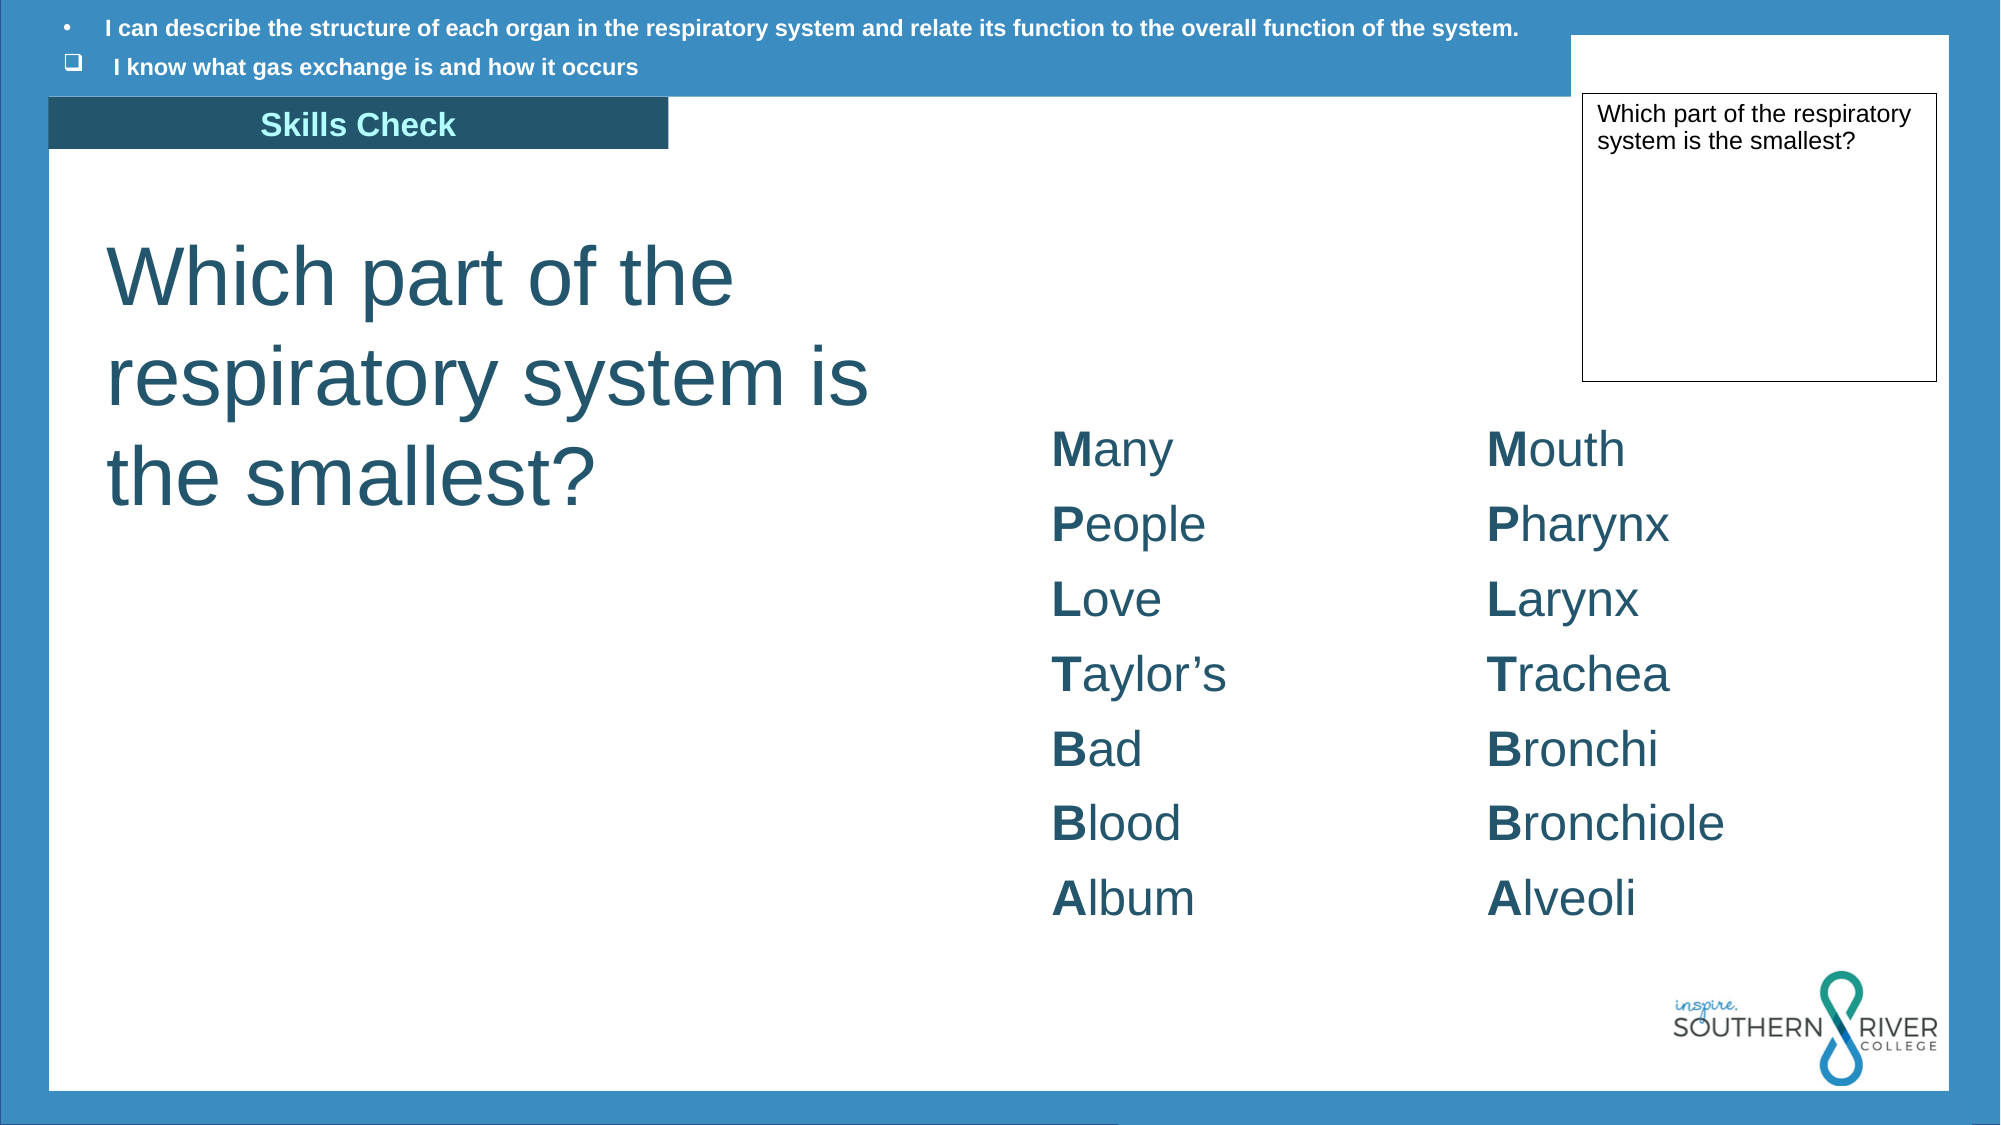

I can describe the structure of each organ in the respiratory system and relate its function to the overall function of the system.
I know what gas exchange is and how it occurs

Which part of the respiratory system is the smallest?

Which part of the respiratory system is the smallest?
Many
People
Love
Taylor’s
Bad
Blood
Album
Mouth
Pharynx
Larynx
Trachea
Bronchi
Bronchiole
Alveoli